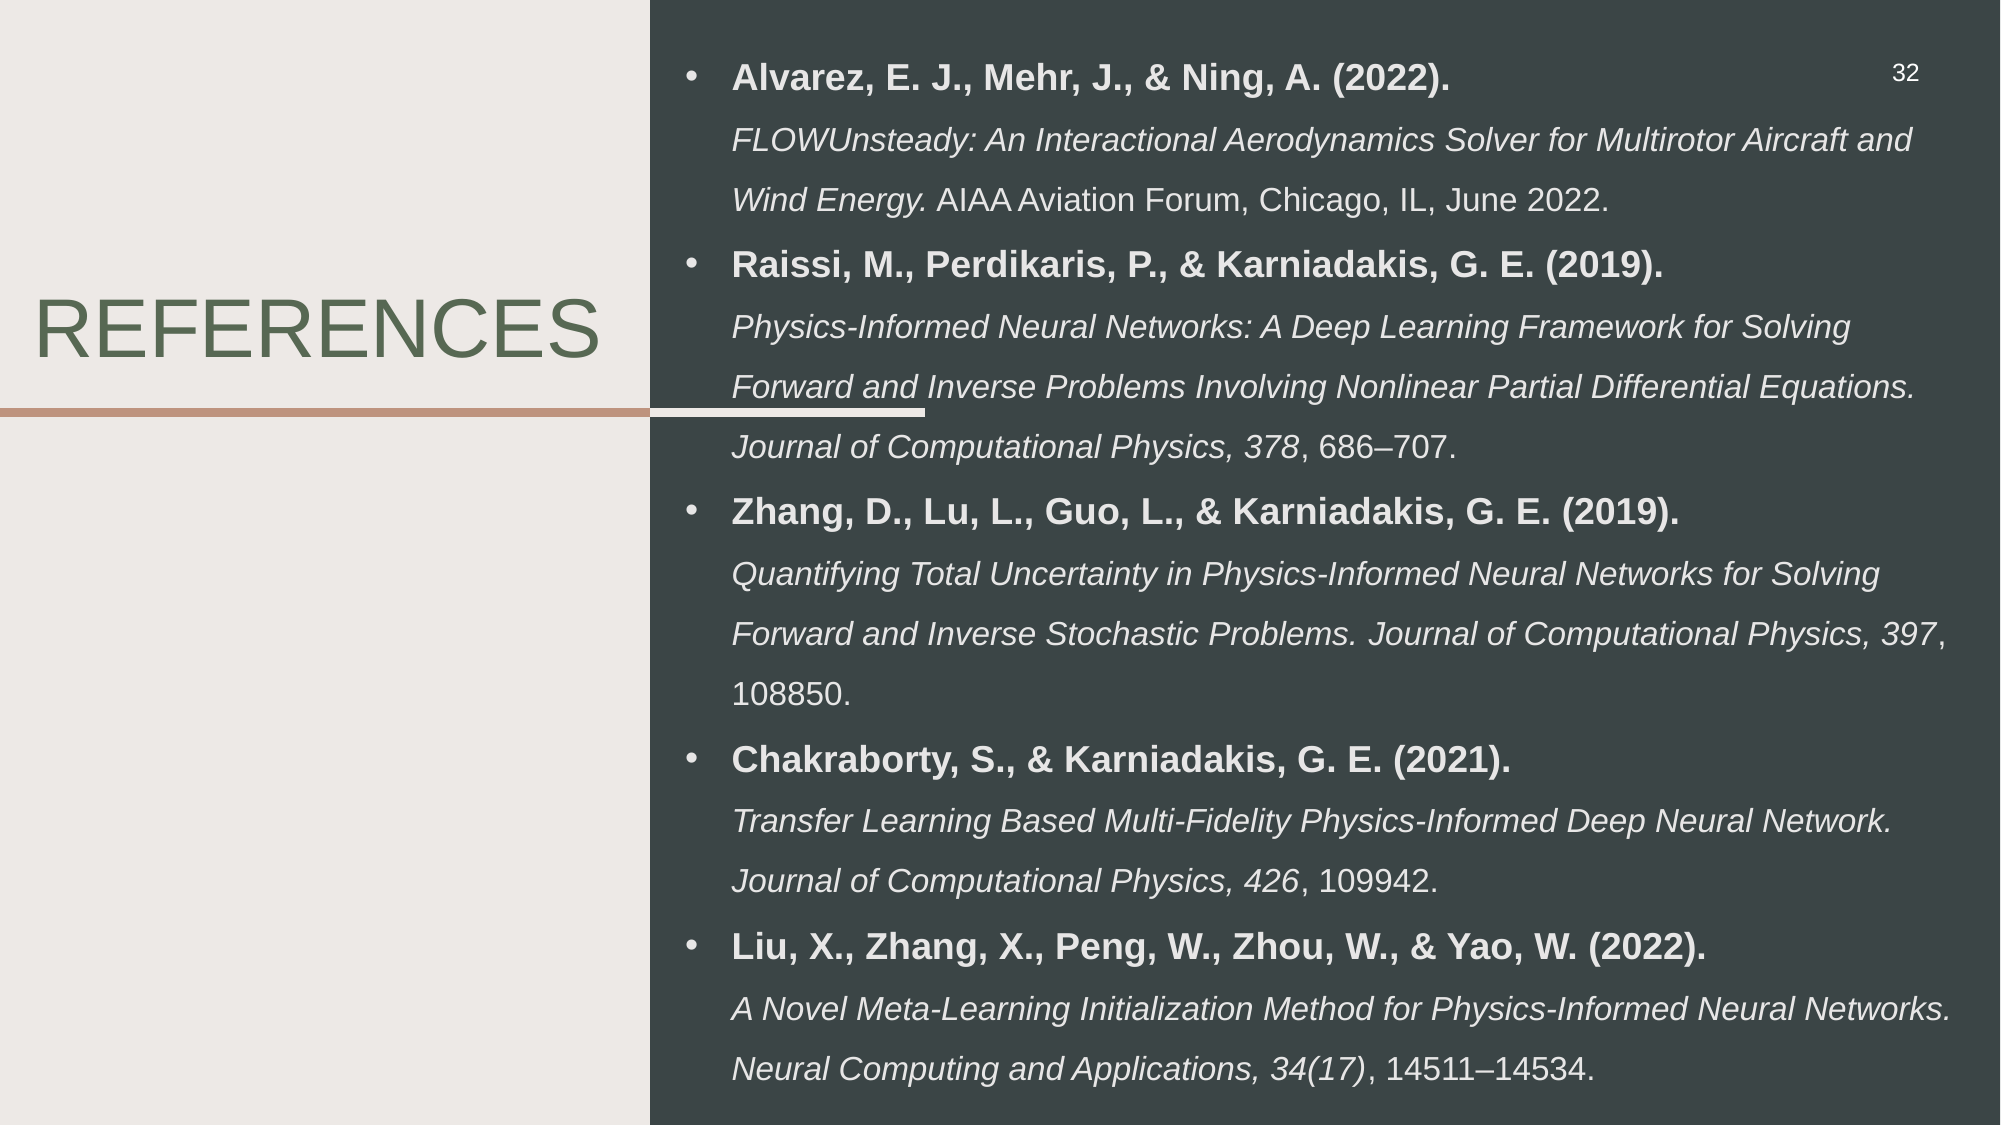

Alvarez, E. J., Mehr, J., & Ning, A. (2022).
FLOWUnsteady: An Interactional Aerodynamics Solver for Multirotor Aircraft and Wind Energy. AIAA Aviation Forum, Chicago, IL, June 2022.
Raissi, M., Perdikaris, P., & Karniadakis, G. E. (2019).
Physics-Informed Neural Networks: A Deep Learning Framework for Solving Forward and Inverse Problems Involving Nonlinear Partial Differential Equations. Journal of Computational Physics, 378, 686–707.
Zhang, D., Lu, L., Guo, L., & Karniadakis, G. E. (2019).
Quantifying Total Uncertainty in Physics-Informed Neural Networks for Solving Forward and Inverse Stochastic Problems. Journal of Computational Physics, 397, 108850.
Chakraborty, S., & Karniadakis, G. E. (2021).
Transfer Learning Based Multi-Fidelity Physics-Informed Deep Neural Network.
Journal of Computational Physics, 426, 109942.
Liu, X., Zhang, X., Peng, W., Zhou, W., & Yao, W. (2022).
A Novel Meta-Learning Initialization Method for Physics-Informed Neural Networks.
Neural Computing and Applications, 34(17), 14511–14534.
32
# References